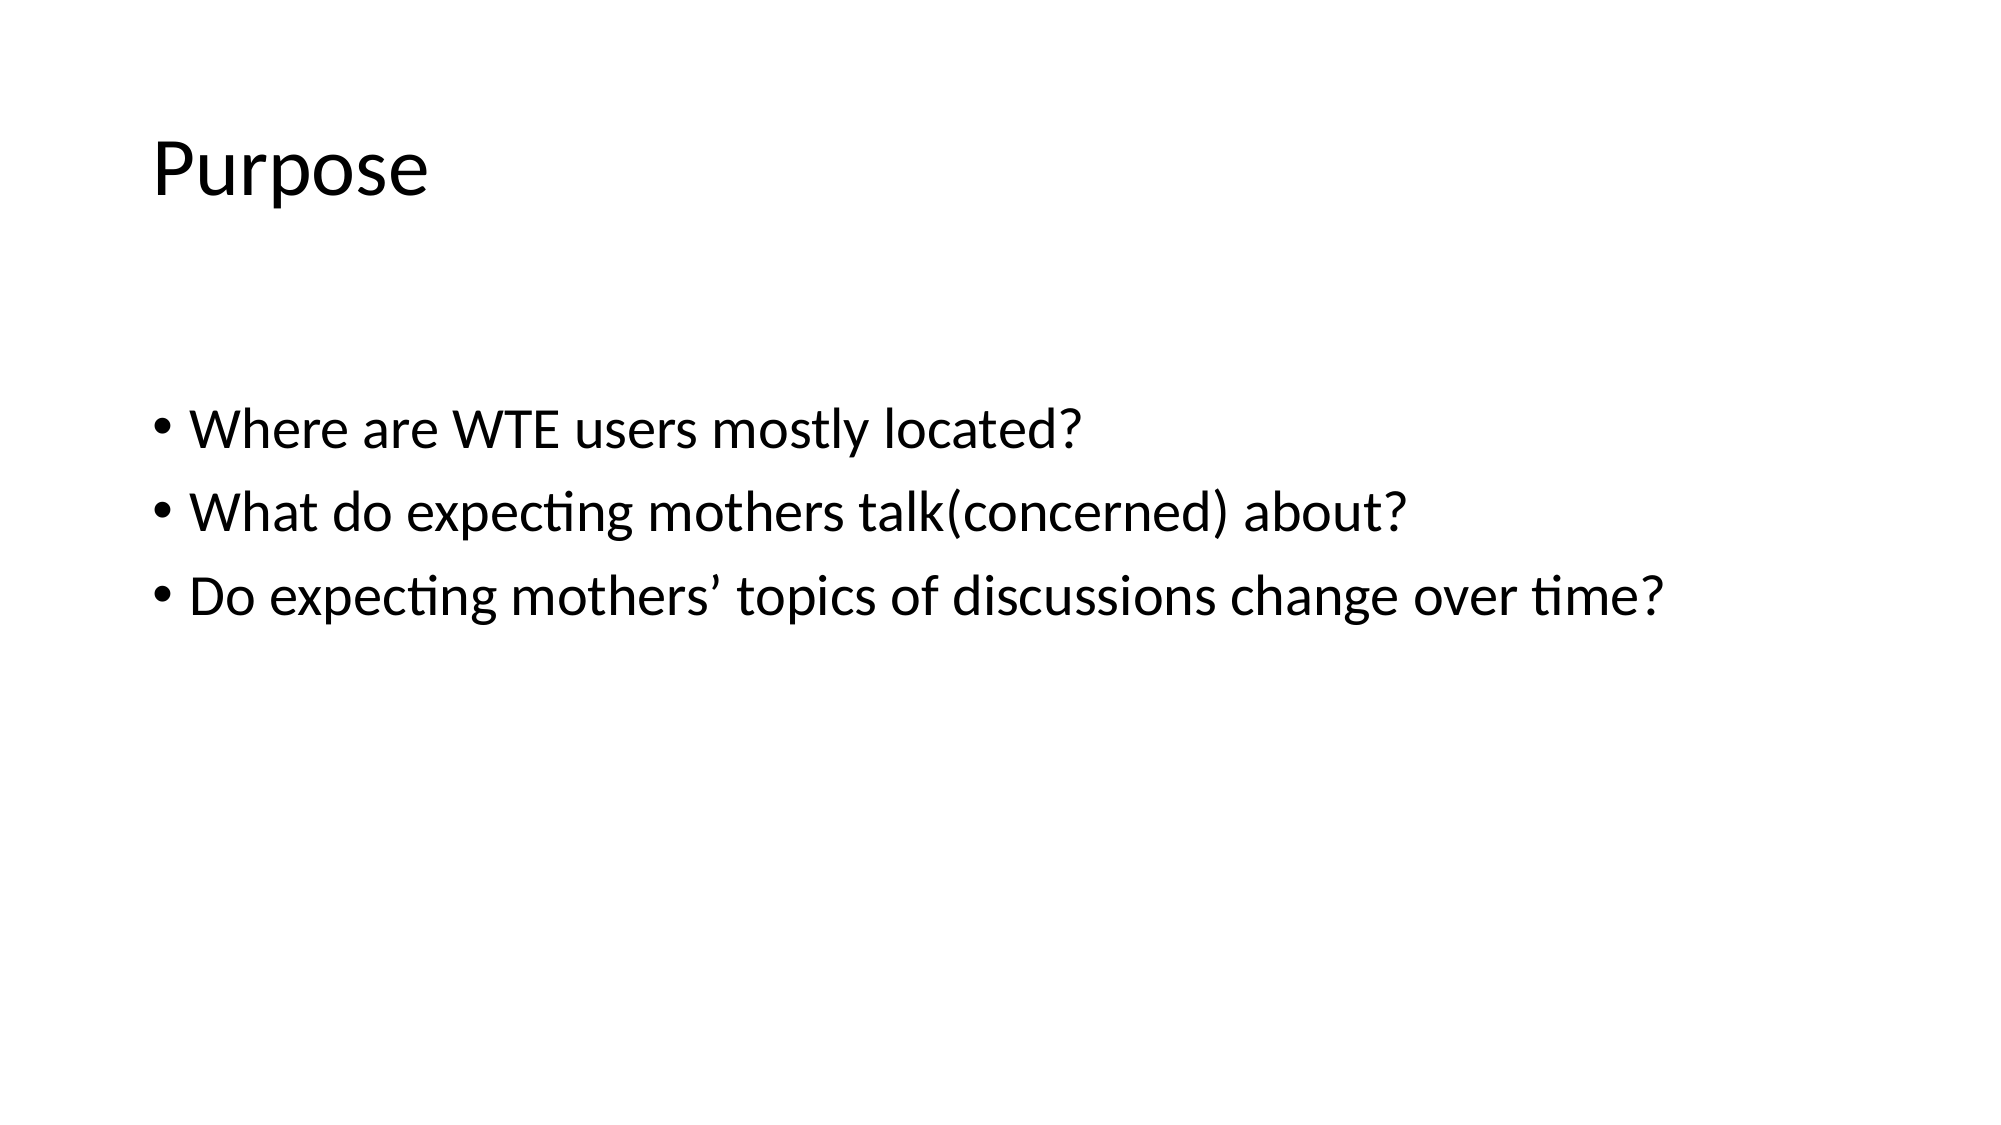

# Purpose

Where are WTE users mostly located?
What do expecting mothers talk(concerned) about?
Do expecting mothers’ topics of discussions change over time?